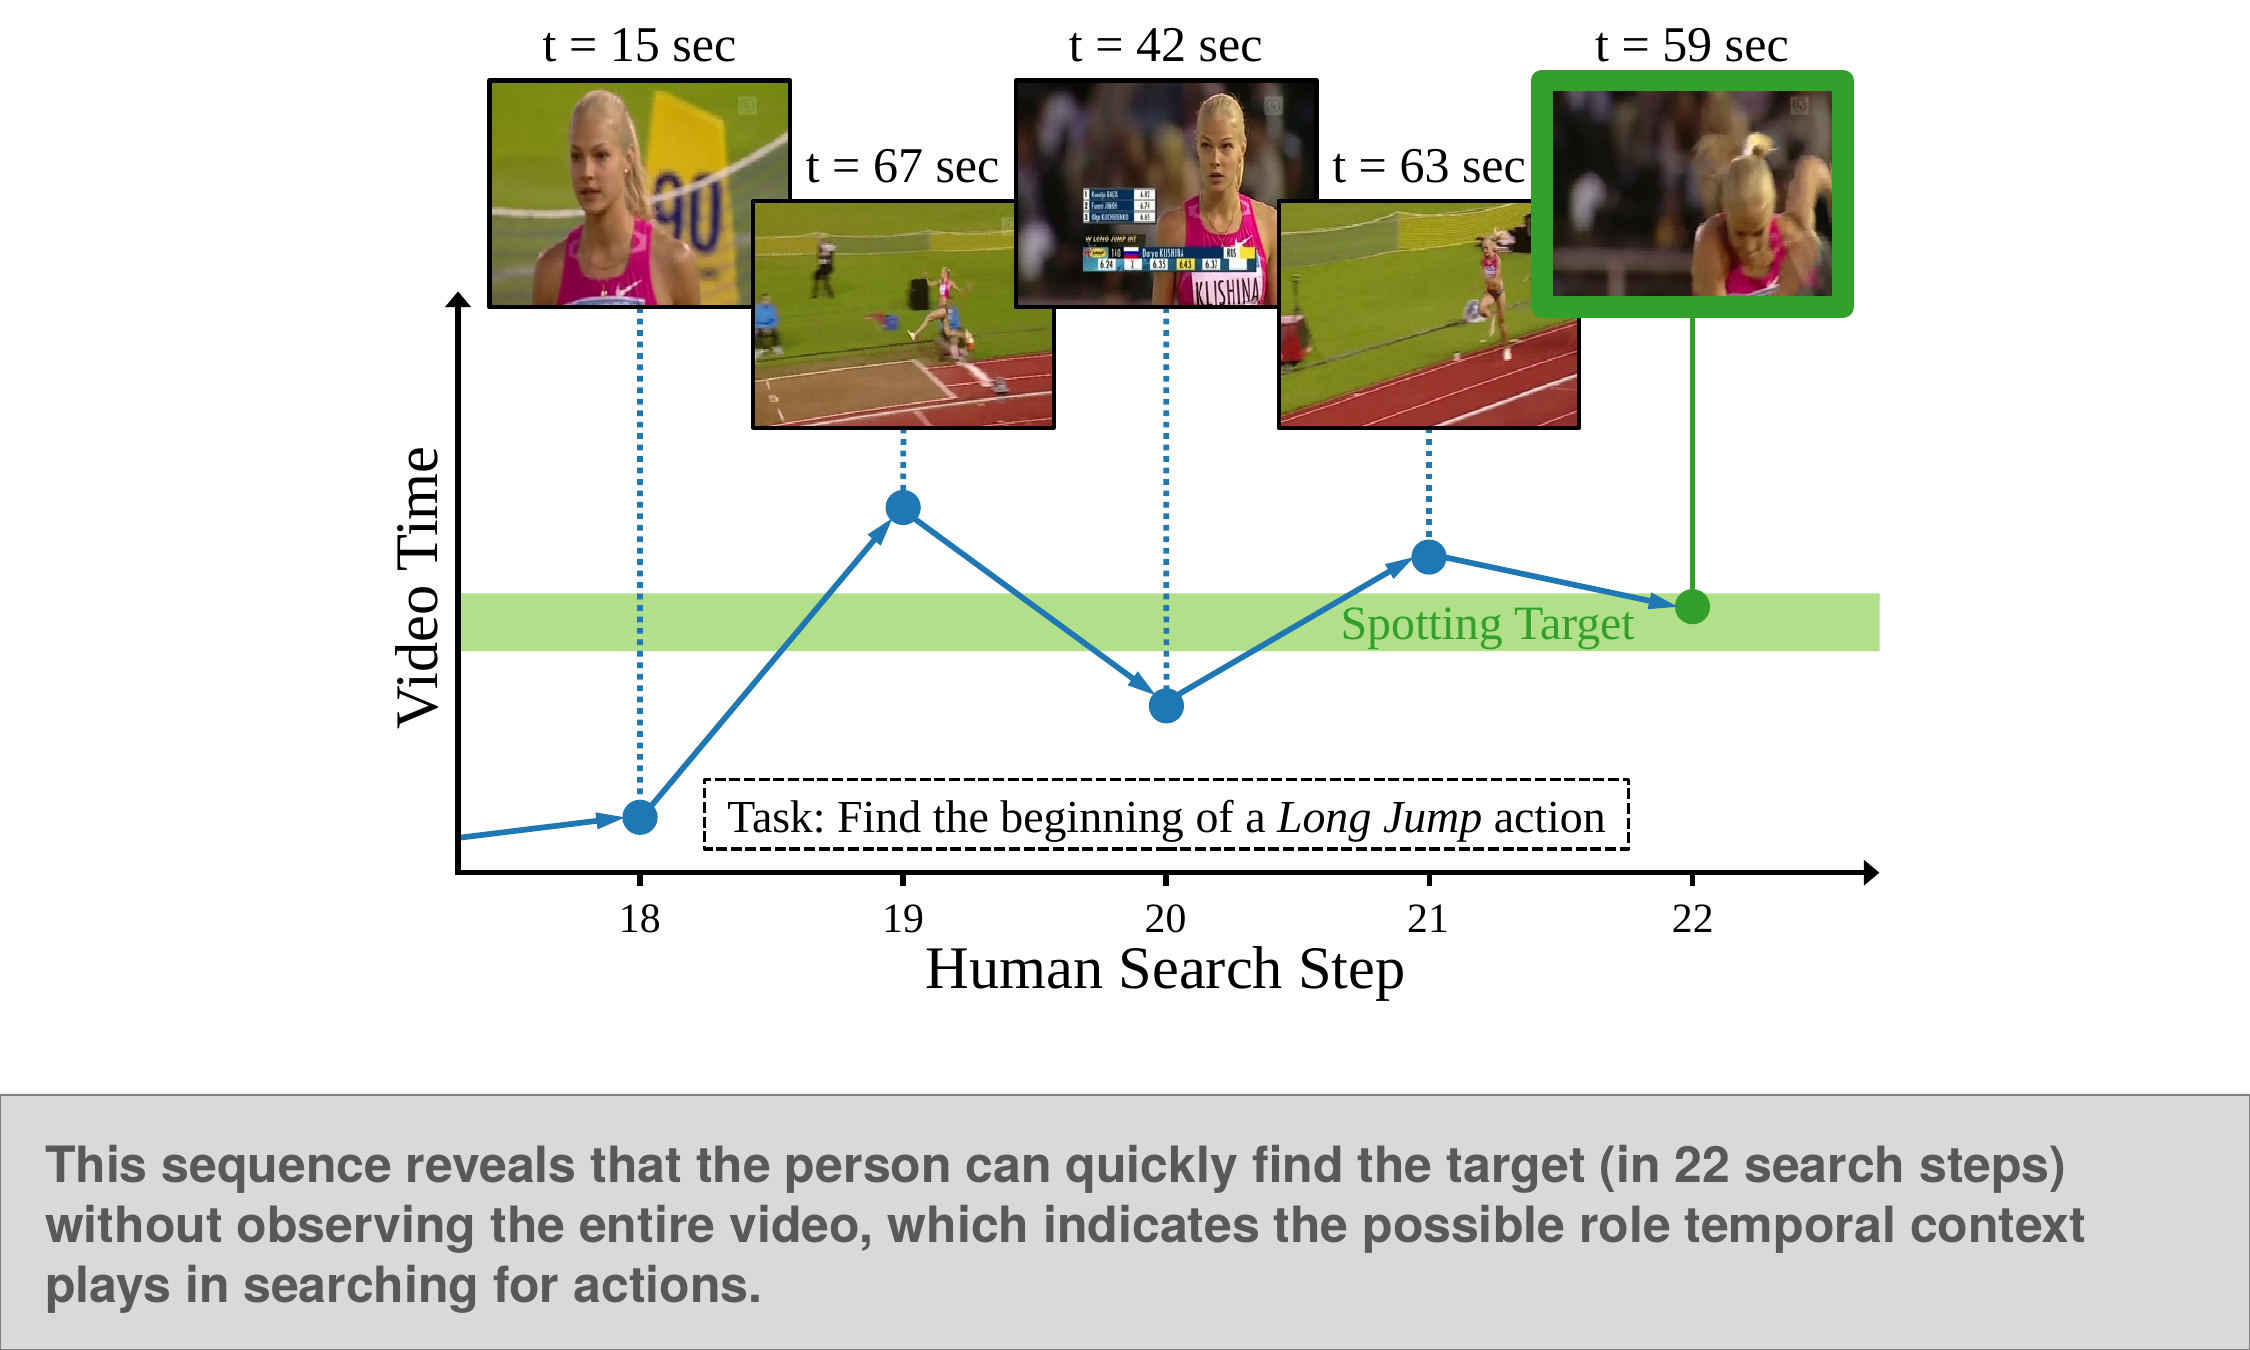

t = 15 sec
t = 42 sec
t = 59 sec

t = 67 sec
t = 63 sec

Video Time
Spotting Target

Task: Find the beginning of a Long Jump action

18
19
20
21
22
Human Search Step
This sequence reveals that the person can quickly find the target (in 22 search steps) without observing the entire video, which indicates the possible role temporal context plays in searching for actions.